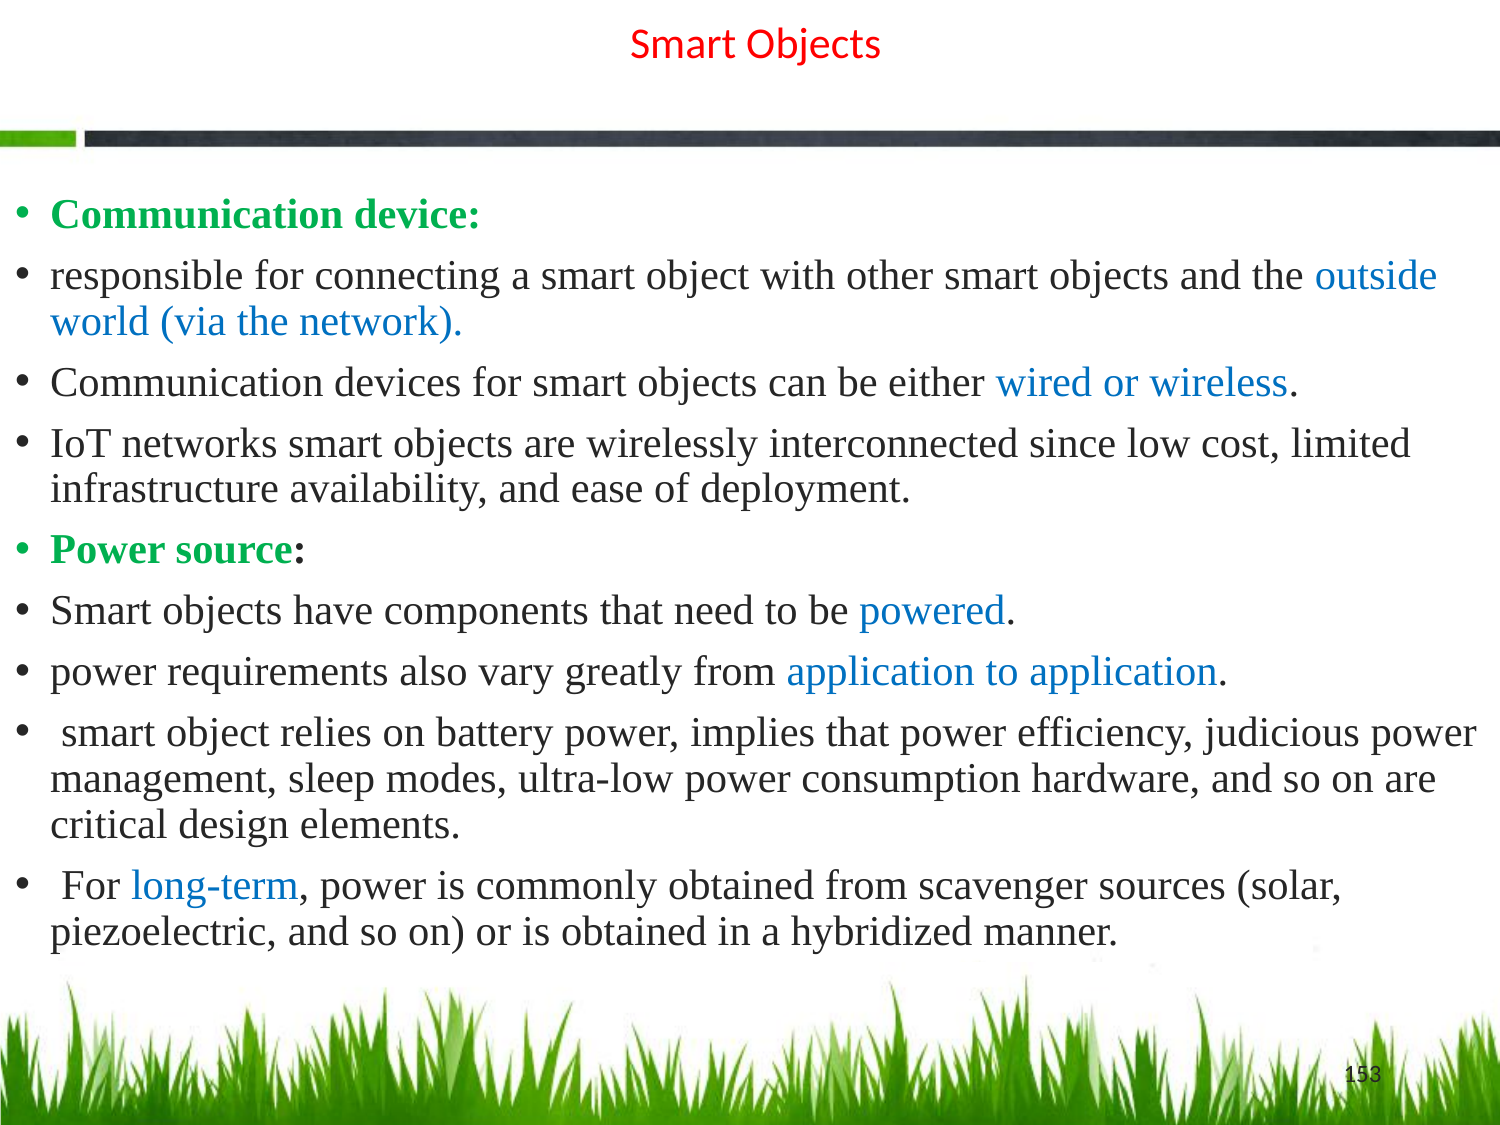

# Smart Objects
Communication device:
responsible for connecting a smart object with other smart objects and the outside world (via the network).
Communication devices for smart objects can be either wired or wireless.
IoT networks smart objects are wirelessly interconnected since low cost, limited infrastructure availability, and ease of deployment.
Power source:
Smart objects have components that need to be powered.
power requirements also vary greatly from application to application.
 smart object relies on battery power, implies that power efficiency, judicious power management, sleep modes, ultra-low power consumption hardware, and so on are critical design elements.
 For long-term, power is commonly obtained from scavenger sources (solar, piezoelectric, and so on) or is obtained in a hybridized manner.

153